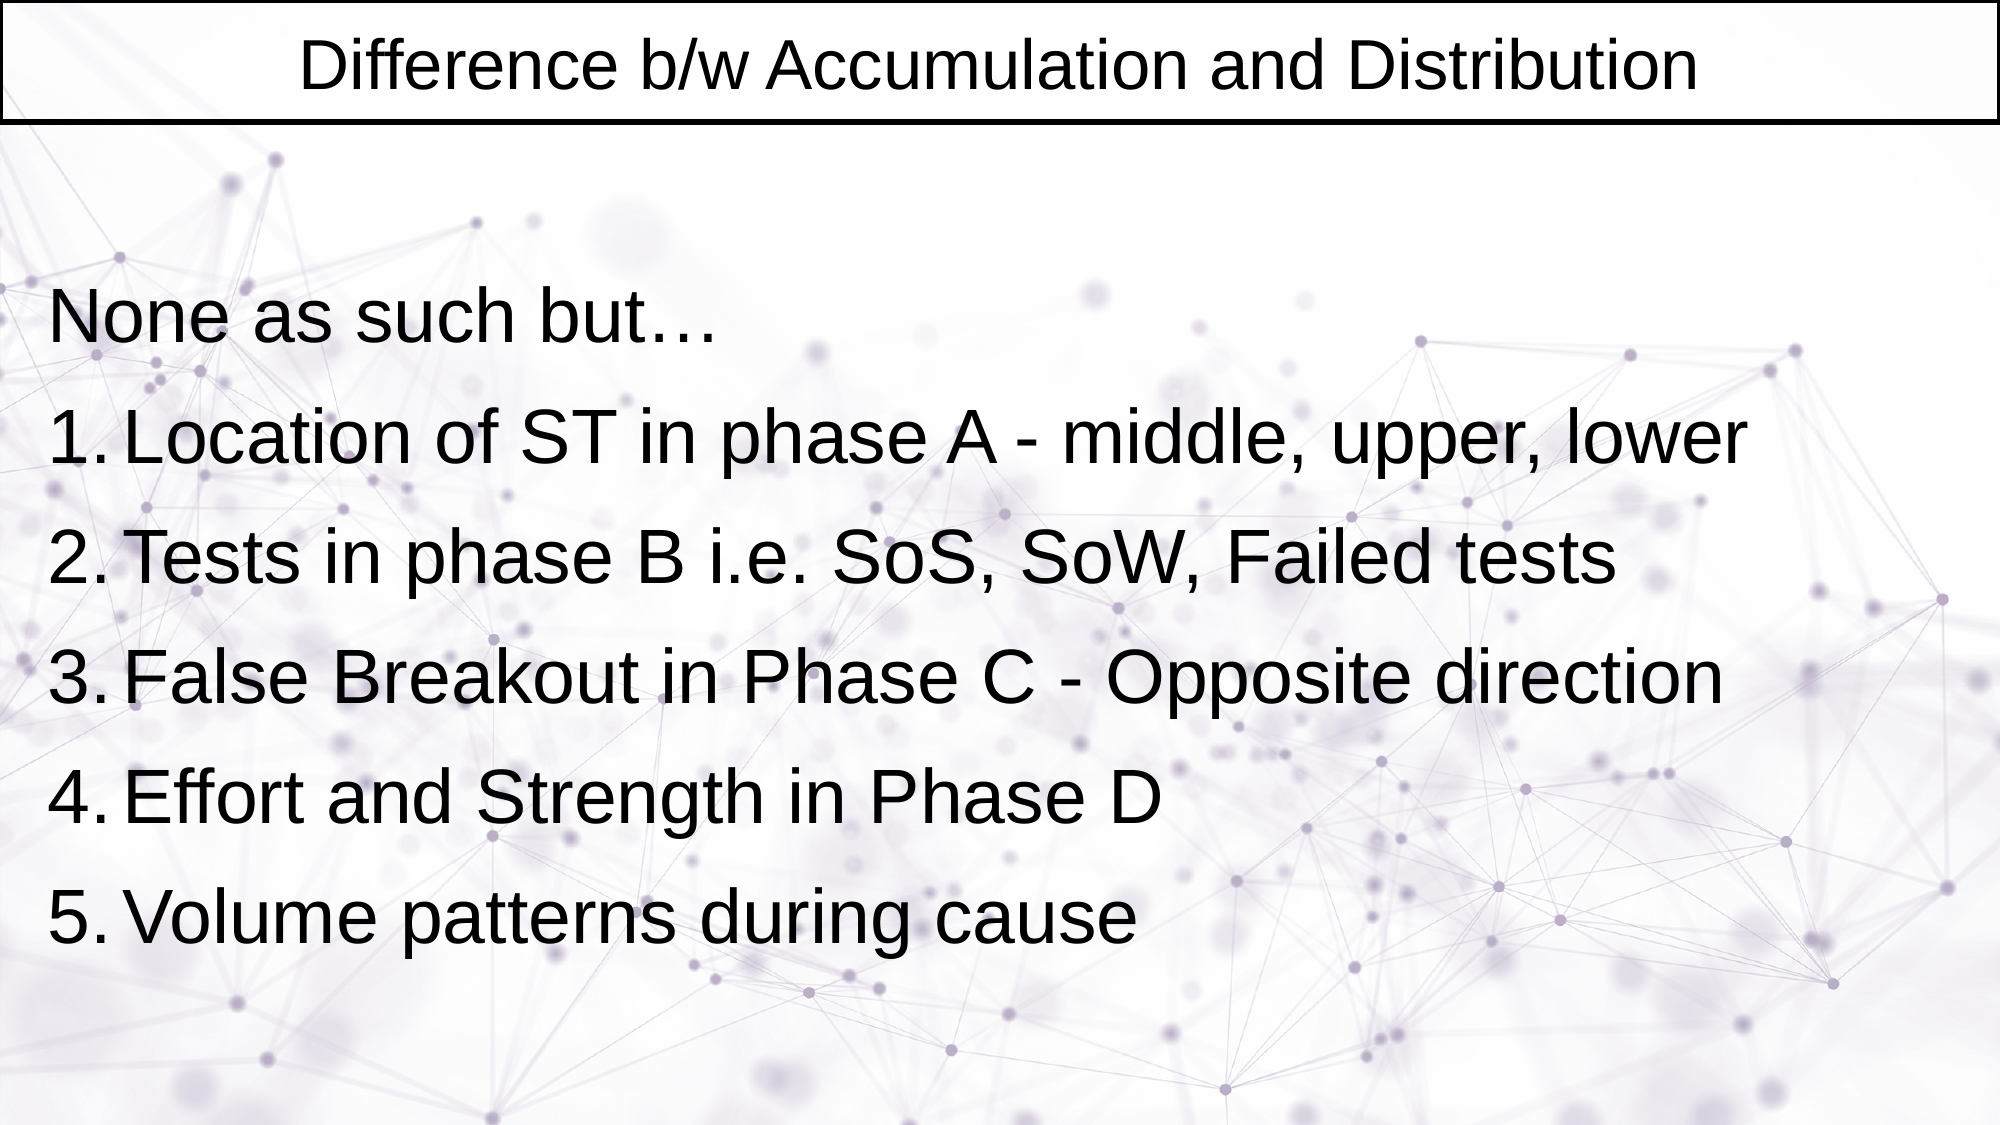

# Difference b/w Accumulation and Distribution
None as such but…
Location of ST in phase A - middle, upper, lower
Tests in phase B i.e. SoS, SoW, Failed tests
False Breakout in Phase C - Opposite direction
Effort and Strength in Phase D
Volume patterns during cause